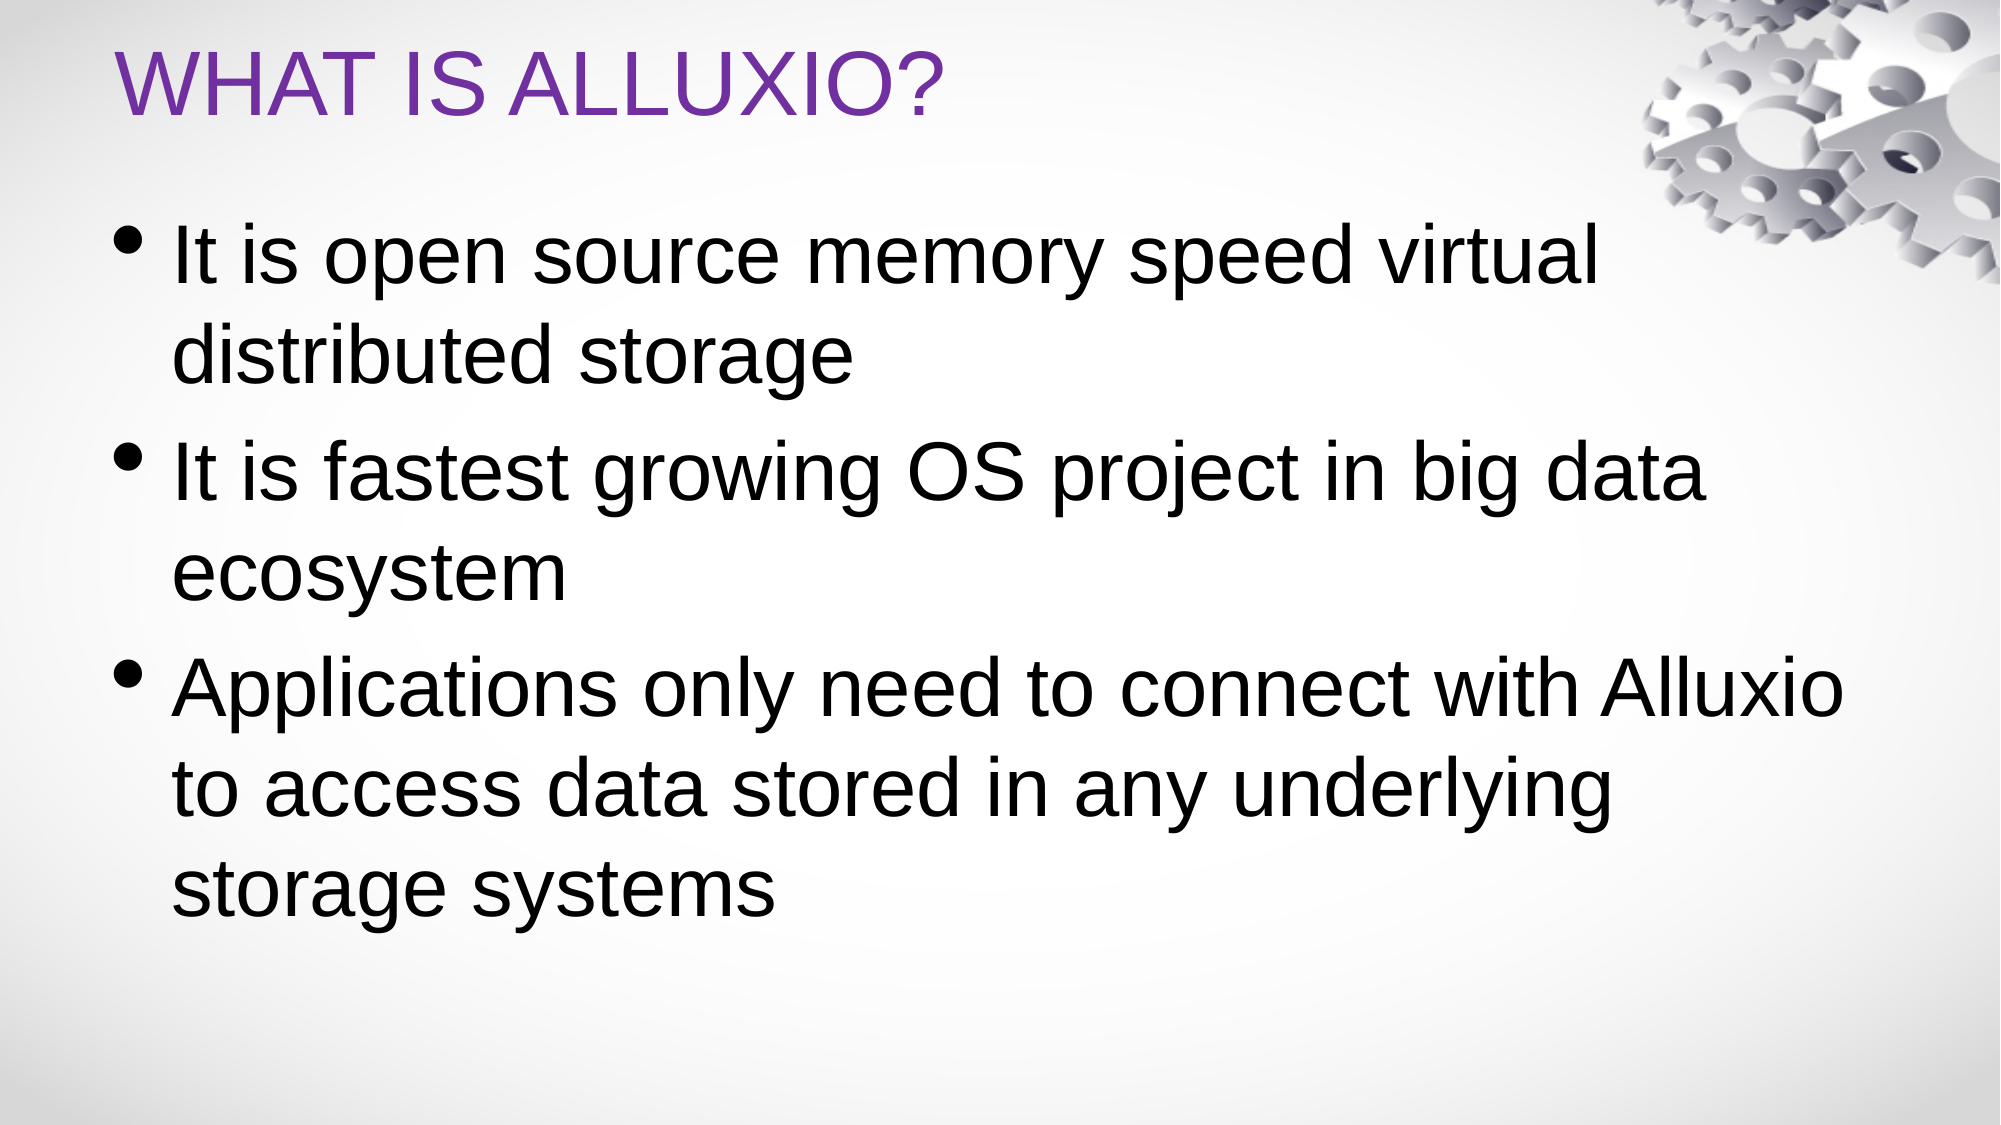

WHAT IS ALLUXIO?
It is open source memory speed virtual distributed storage
It is fastest growing OS project in big data ecosystem
Applications only need to connect with Alluxio to access data stored in any underlying storage systems